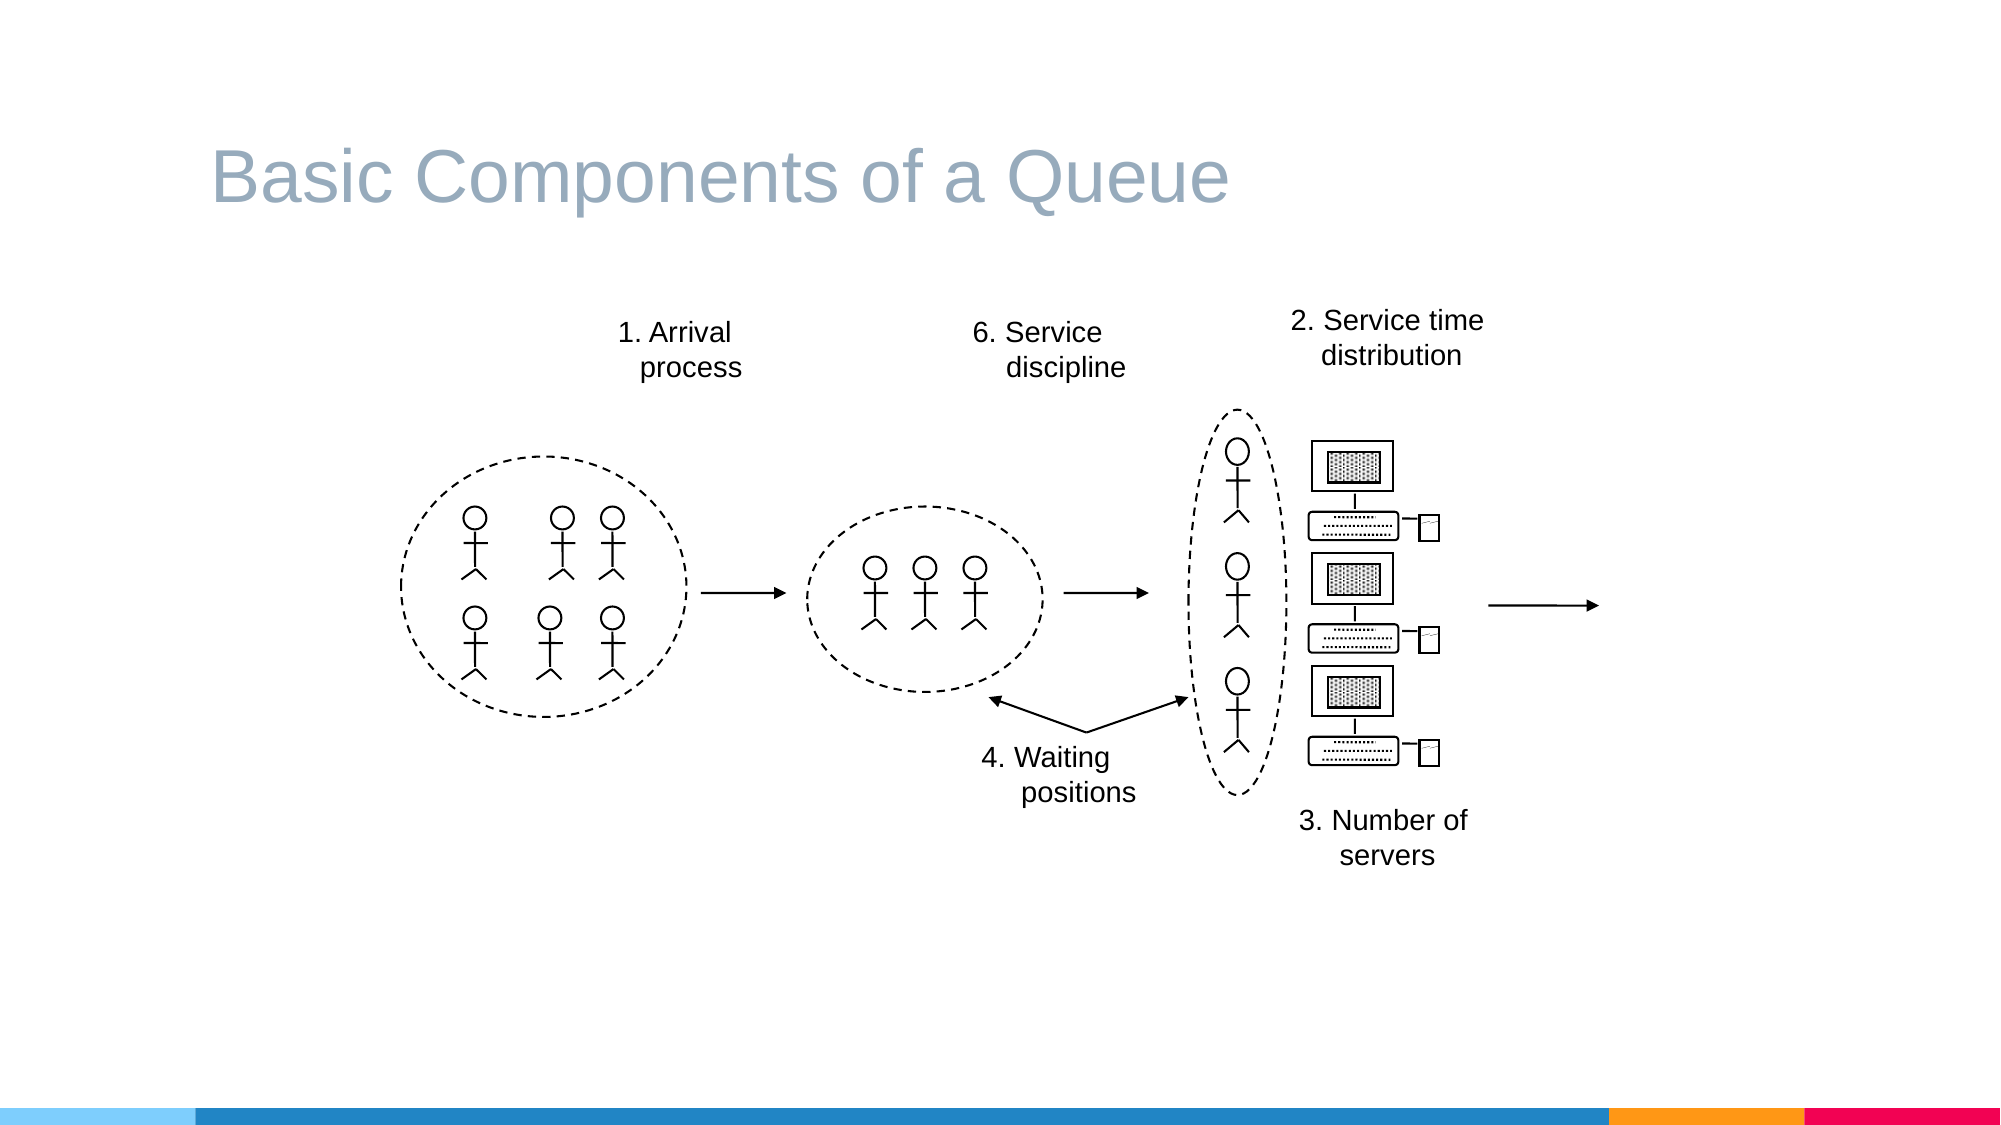

# Basic Components of a Queue
2. Service time
 distribution
1. Arrival
    process
6. Service
       discipline

4. Waiting
       positions
3. Number of
servers